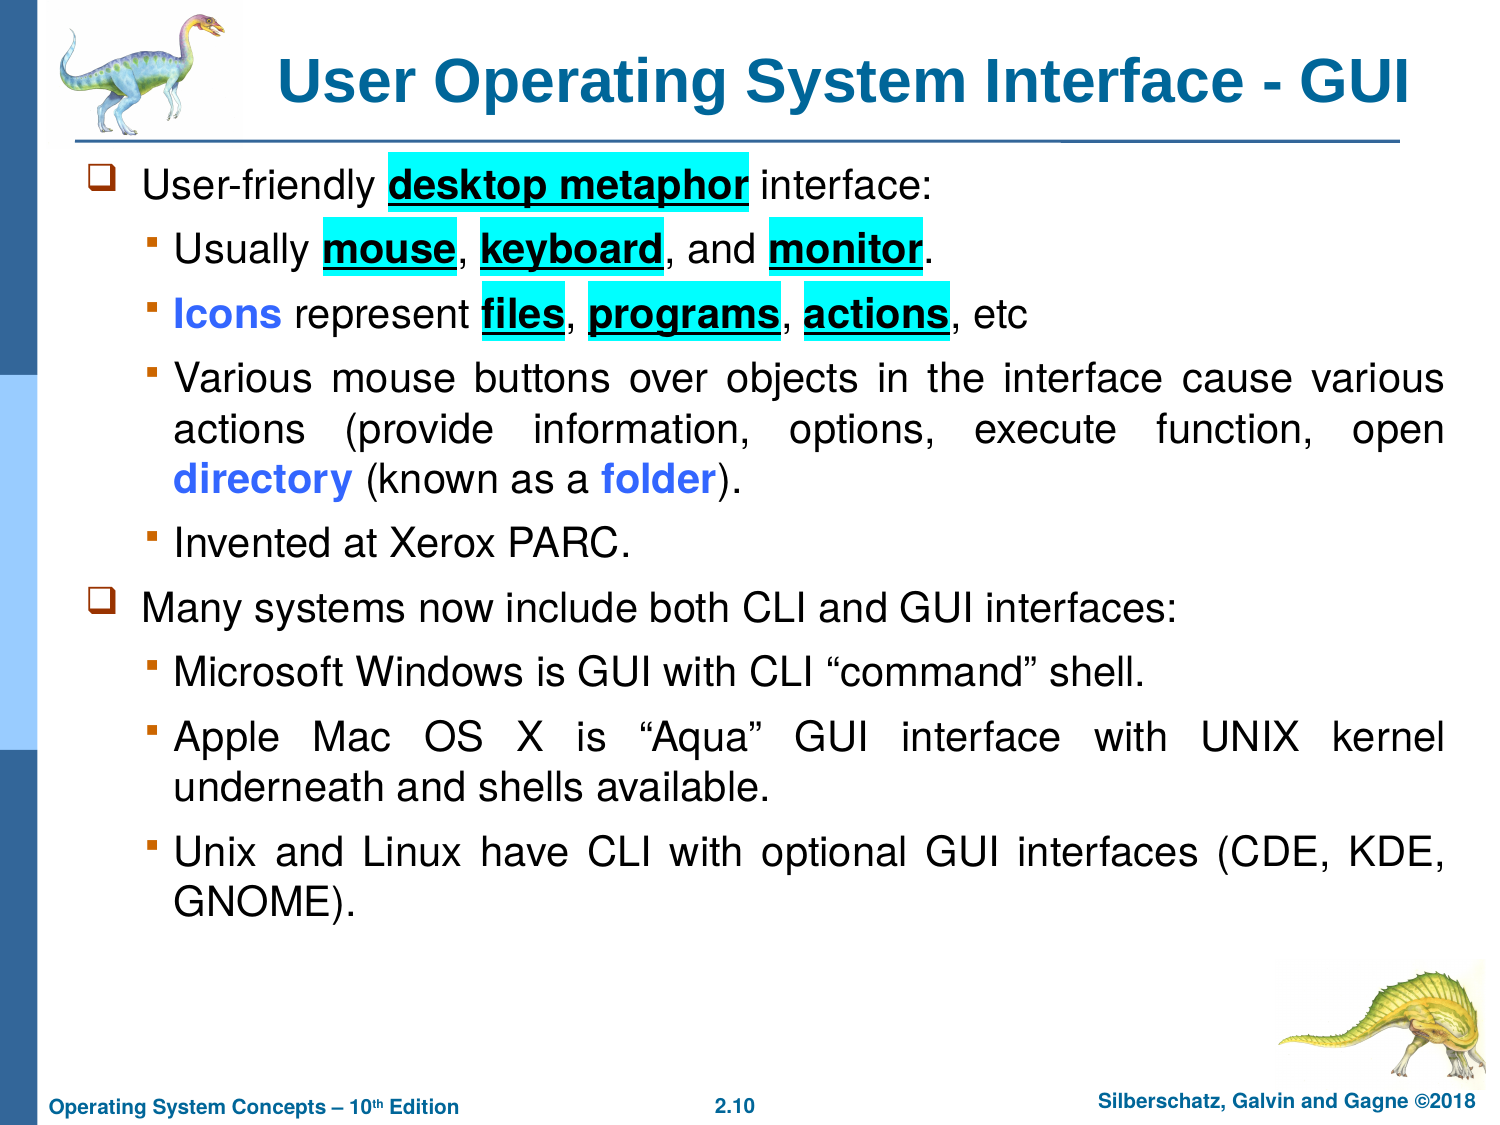

# User Operating System Interface - GUI
User-friendly desktop metaphor interface:
Usually mouse, keyboard, and monitor.
Icons represent files, programs, actions, etc
Various mouse buttons over objects in the interface cause various actions (provide information, options, execute function, open directory (known as a folder).
Invented at Xerox PARC.
Many systems now include both CLI and GUI interfaces:
Microsoft Windows is GUI with CLI “command” shell.
Apple Mac OS X is “Aqua” GUI interface with UNIX kernel underneath and shells available.
Unix and Linux have CLI with optional GUI interfaces (CDE, KDE, GNOME).